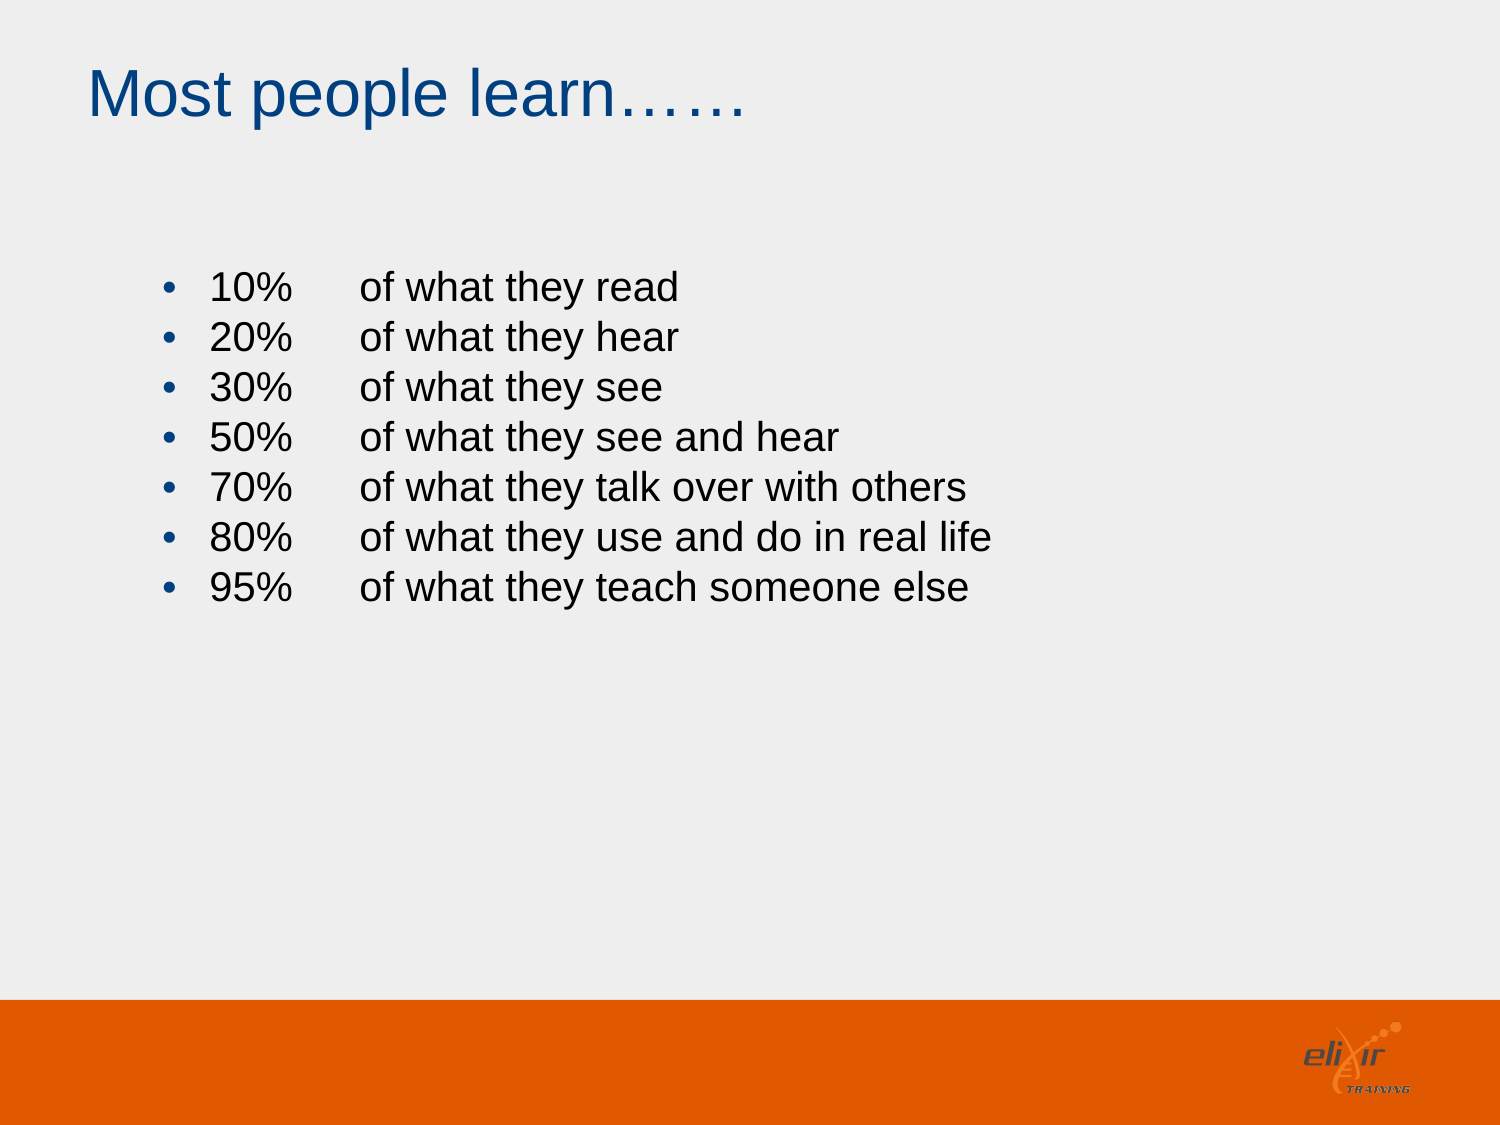

Most people learn……

10%	of what they read
20%	of what they hear
30% 	of what they see
50%	of what they see and hear
70%	of what they talk over with others
80%	of what they use and do in real life
95%	of what they teach someone else